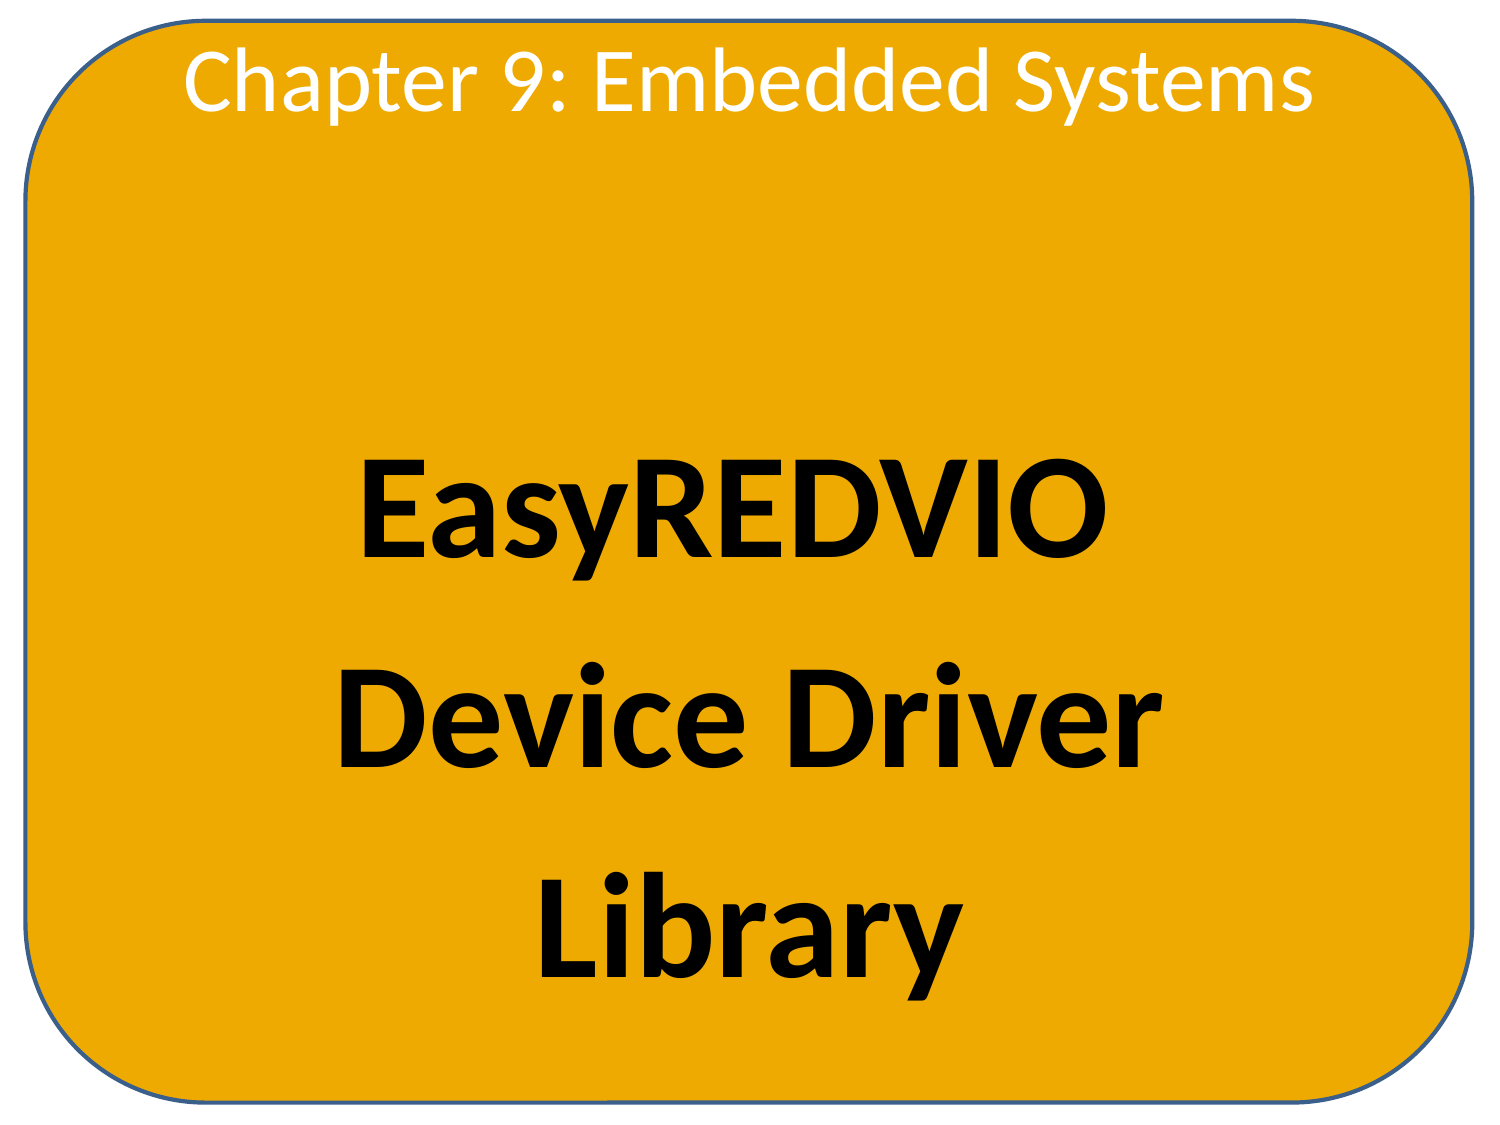

Chapter 9: Embedded Systems
EasyREDVIO
Device Driver
Library